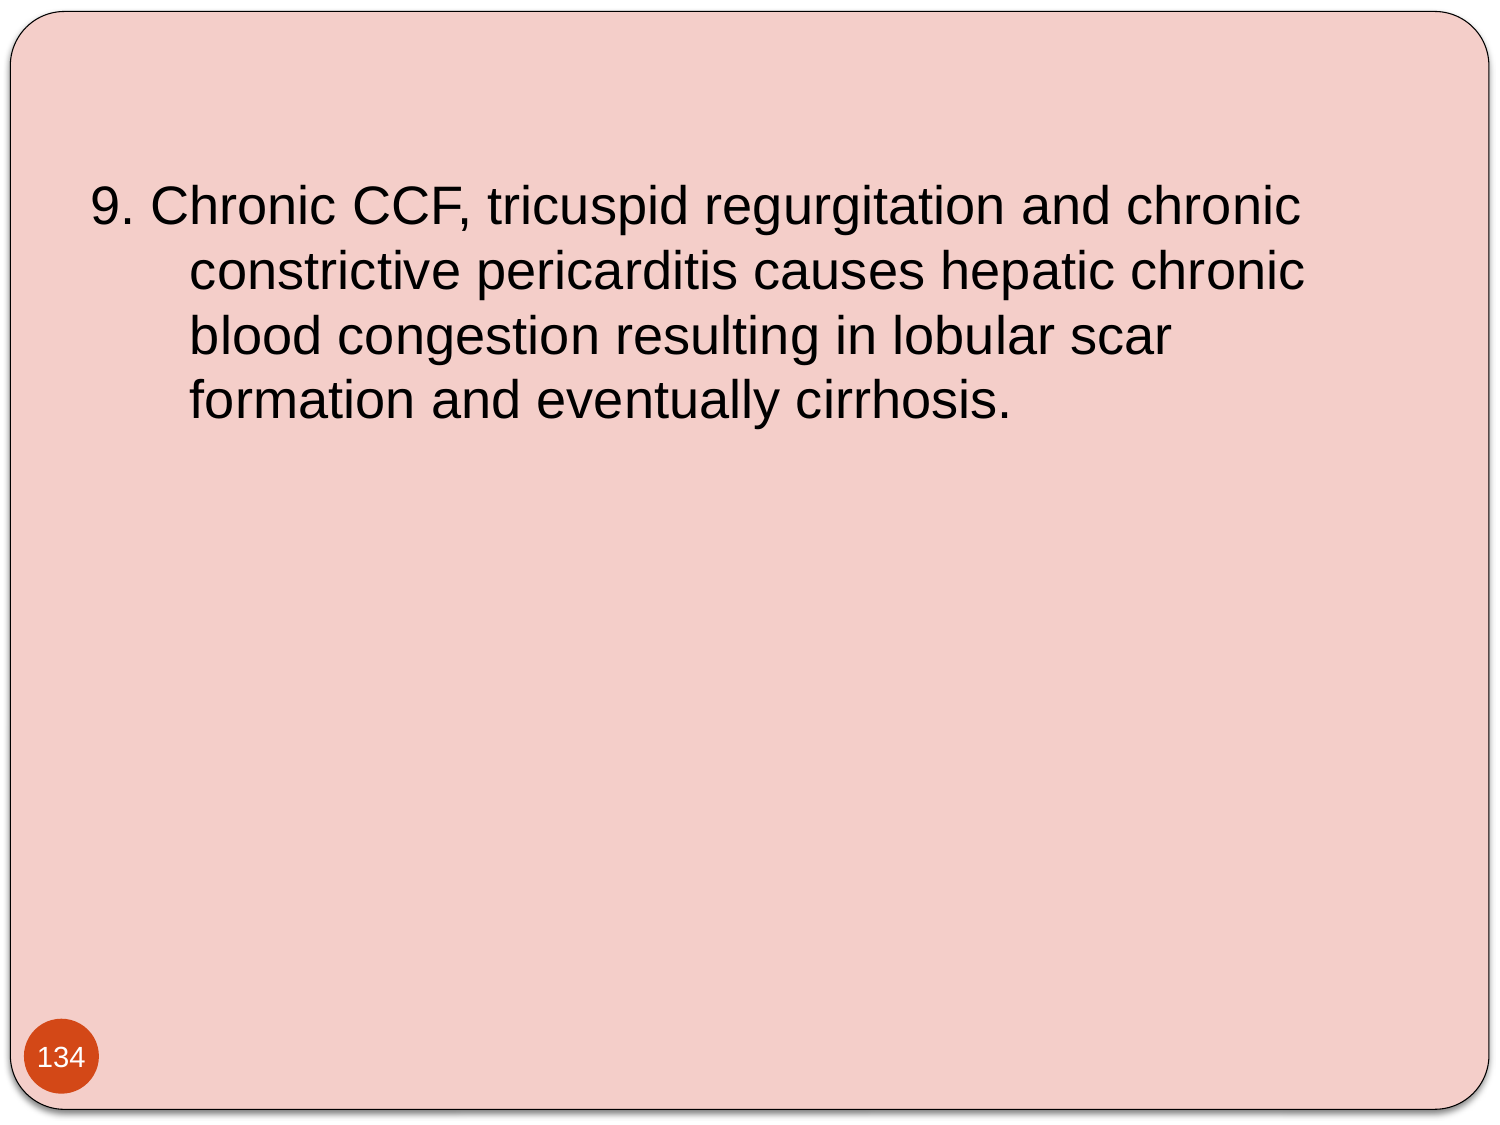

9. Chronic CCF, tricuspid regurgitation and chronic constrictive pericarditis causes hepatic chronic blood congestion resulting in lobular scar formation and eventually cirrhosis.

134